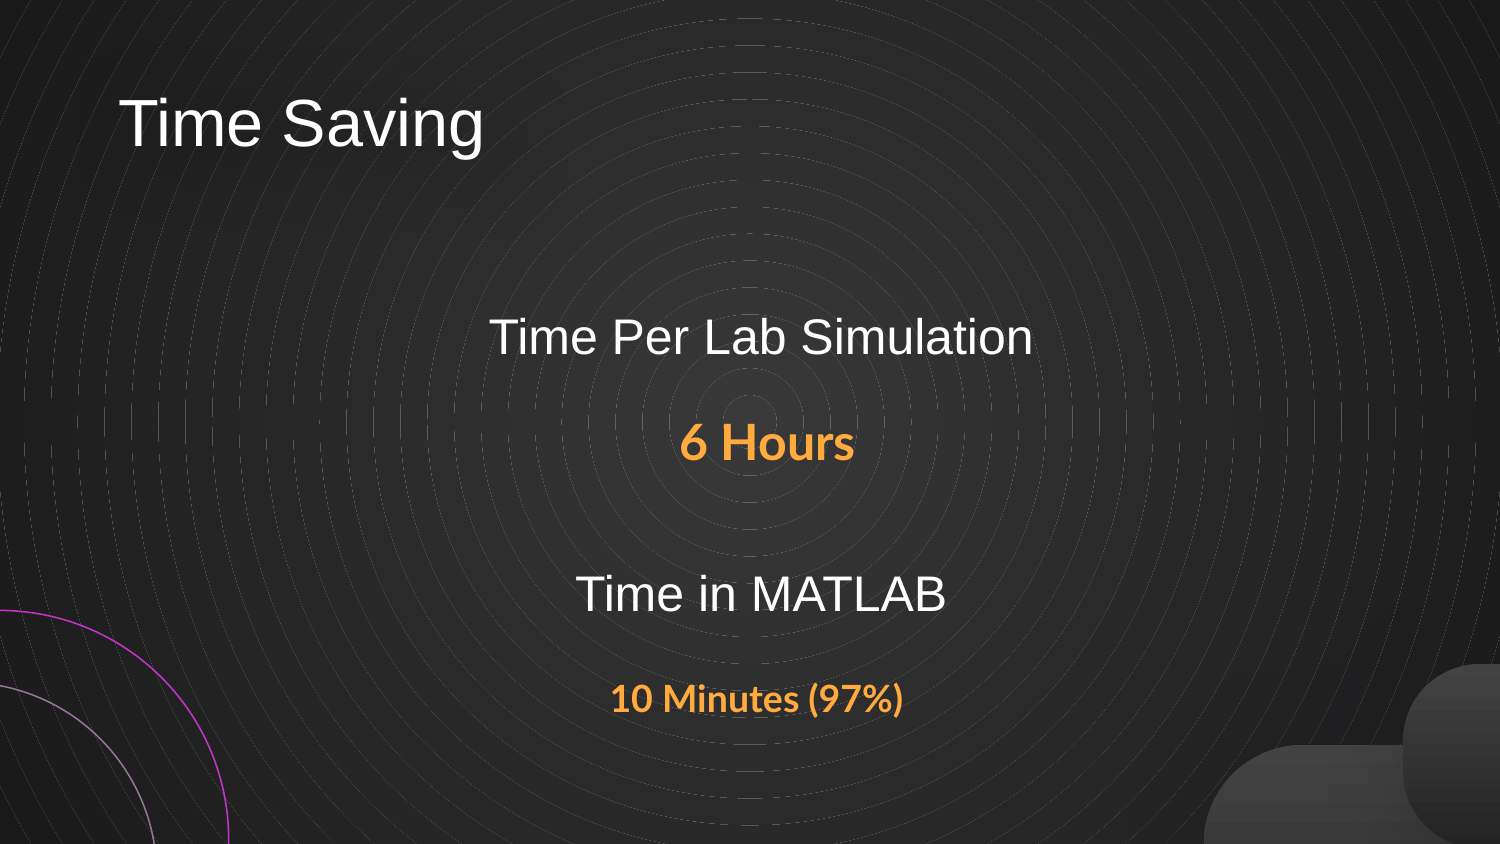

# Time Saving
Time Per Lab Simulation
 6 Hours
Time in MATLAB
10 Minutes (97%)